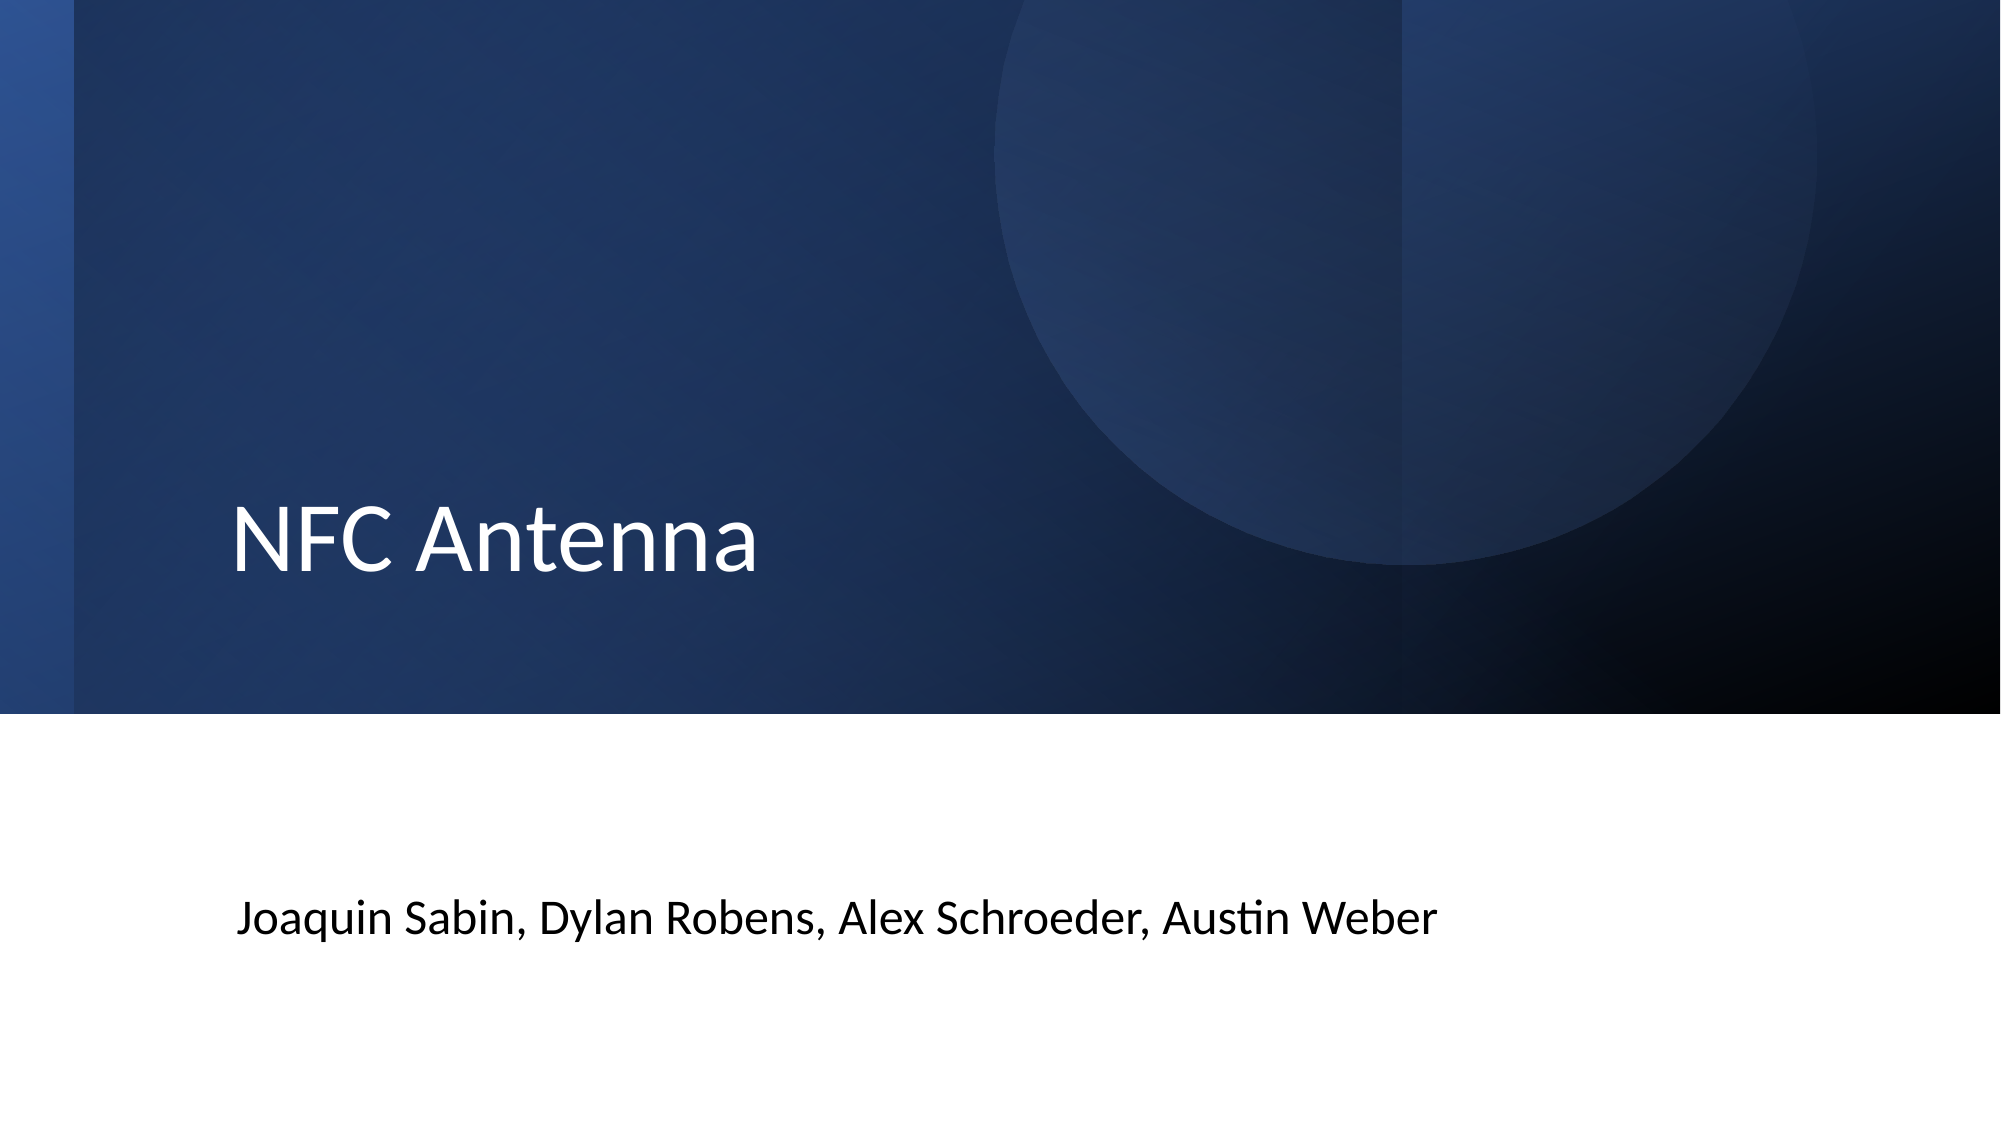

# NFC Antenna
Joaquin Sabin, Dylan Robens, Alex Schroeder, Austin Weber